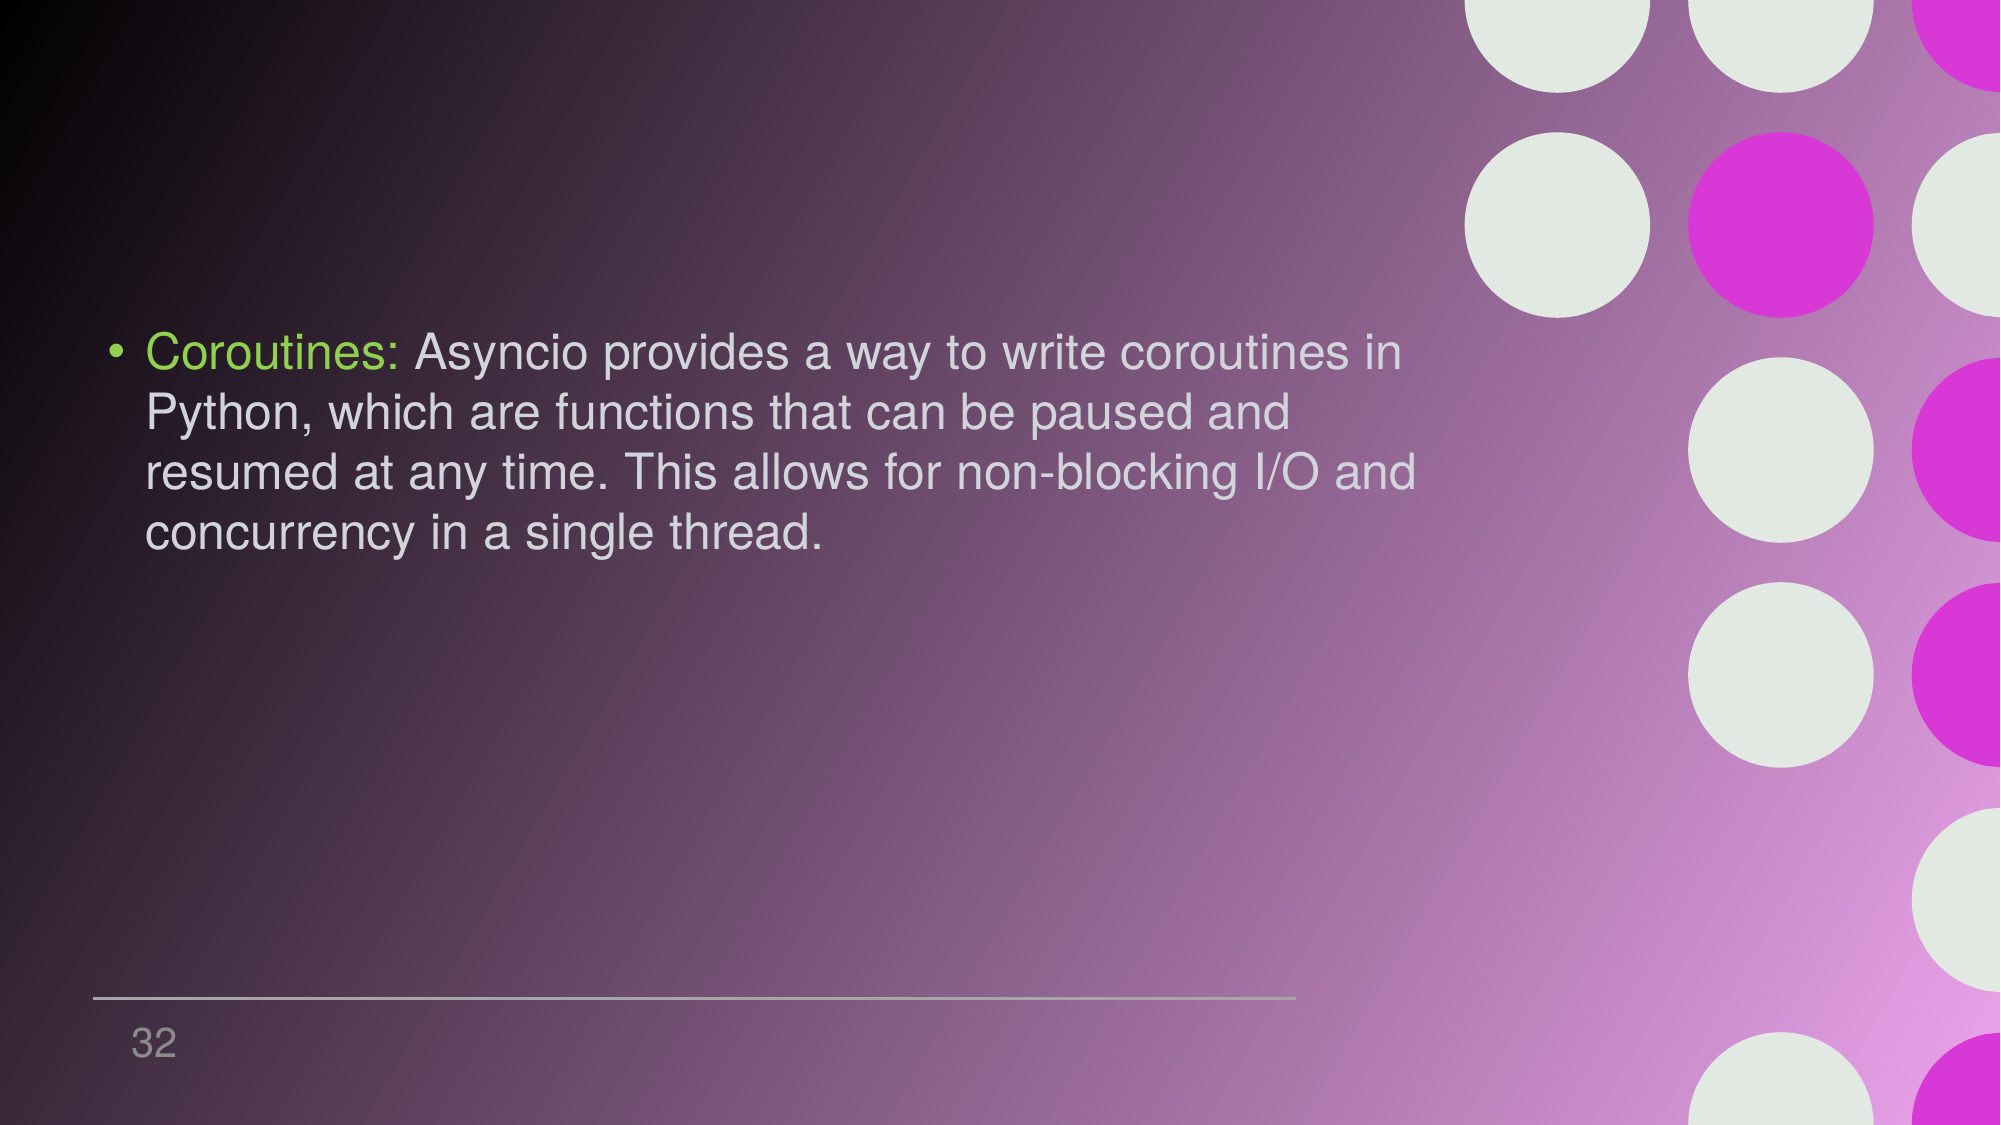

Coroutines: Asyncio provides a way to write coroutines in Python, which are functions that can be paused and resumed at any time. This allows for non-blocking I/O and concurrency in a single thread.

32